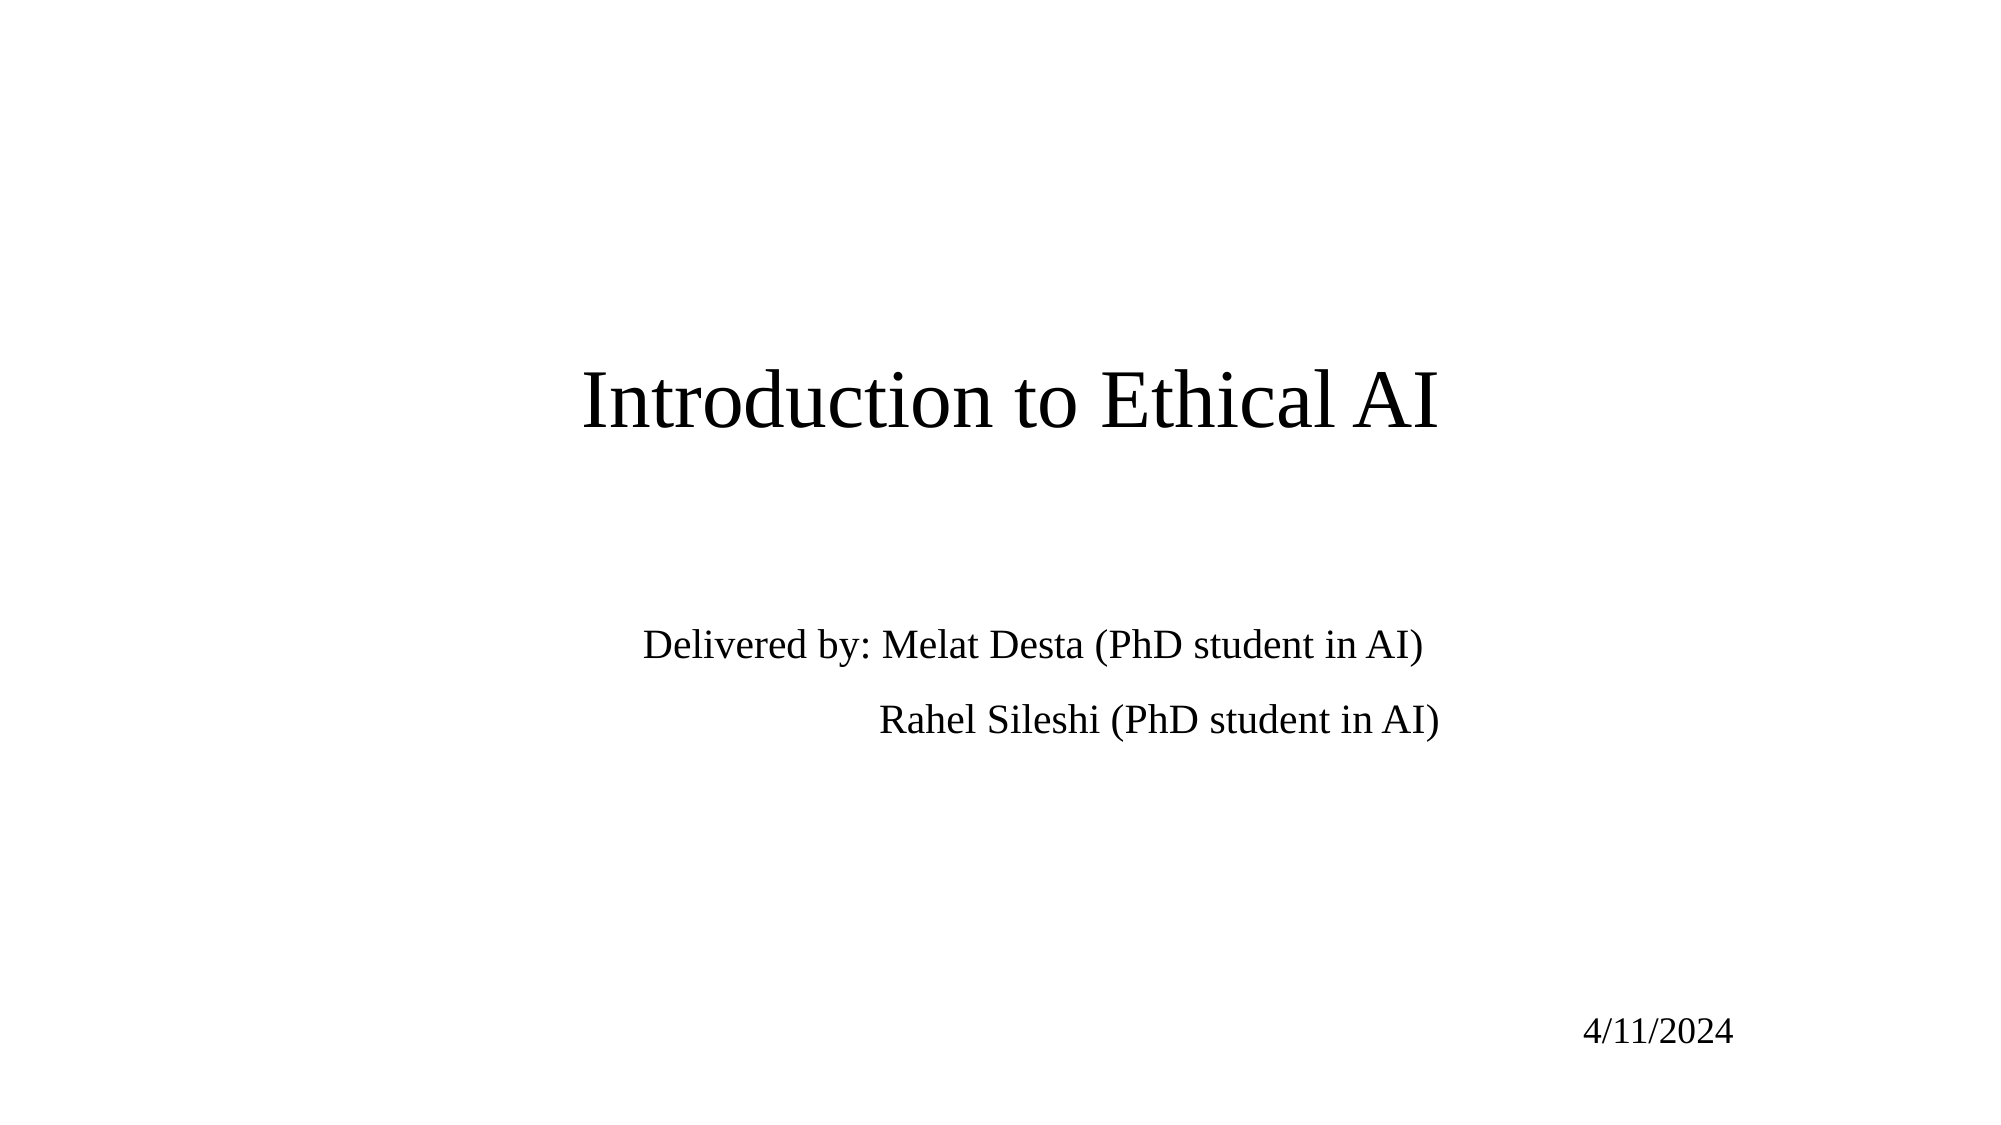

Introduction to Ethical AI
Delivered by: Melat Desta (PhD student in AI)
                        Rahel Sileshi (PhD student in AI)
4/11/2024